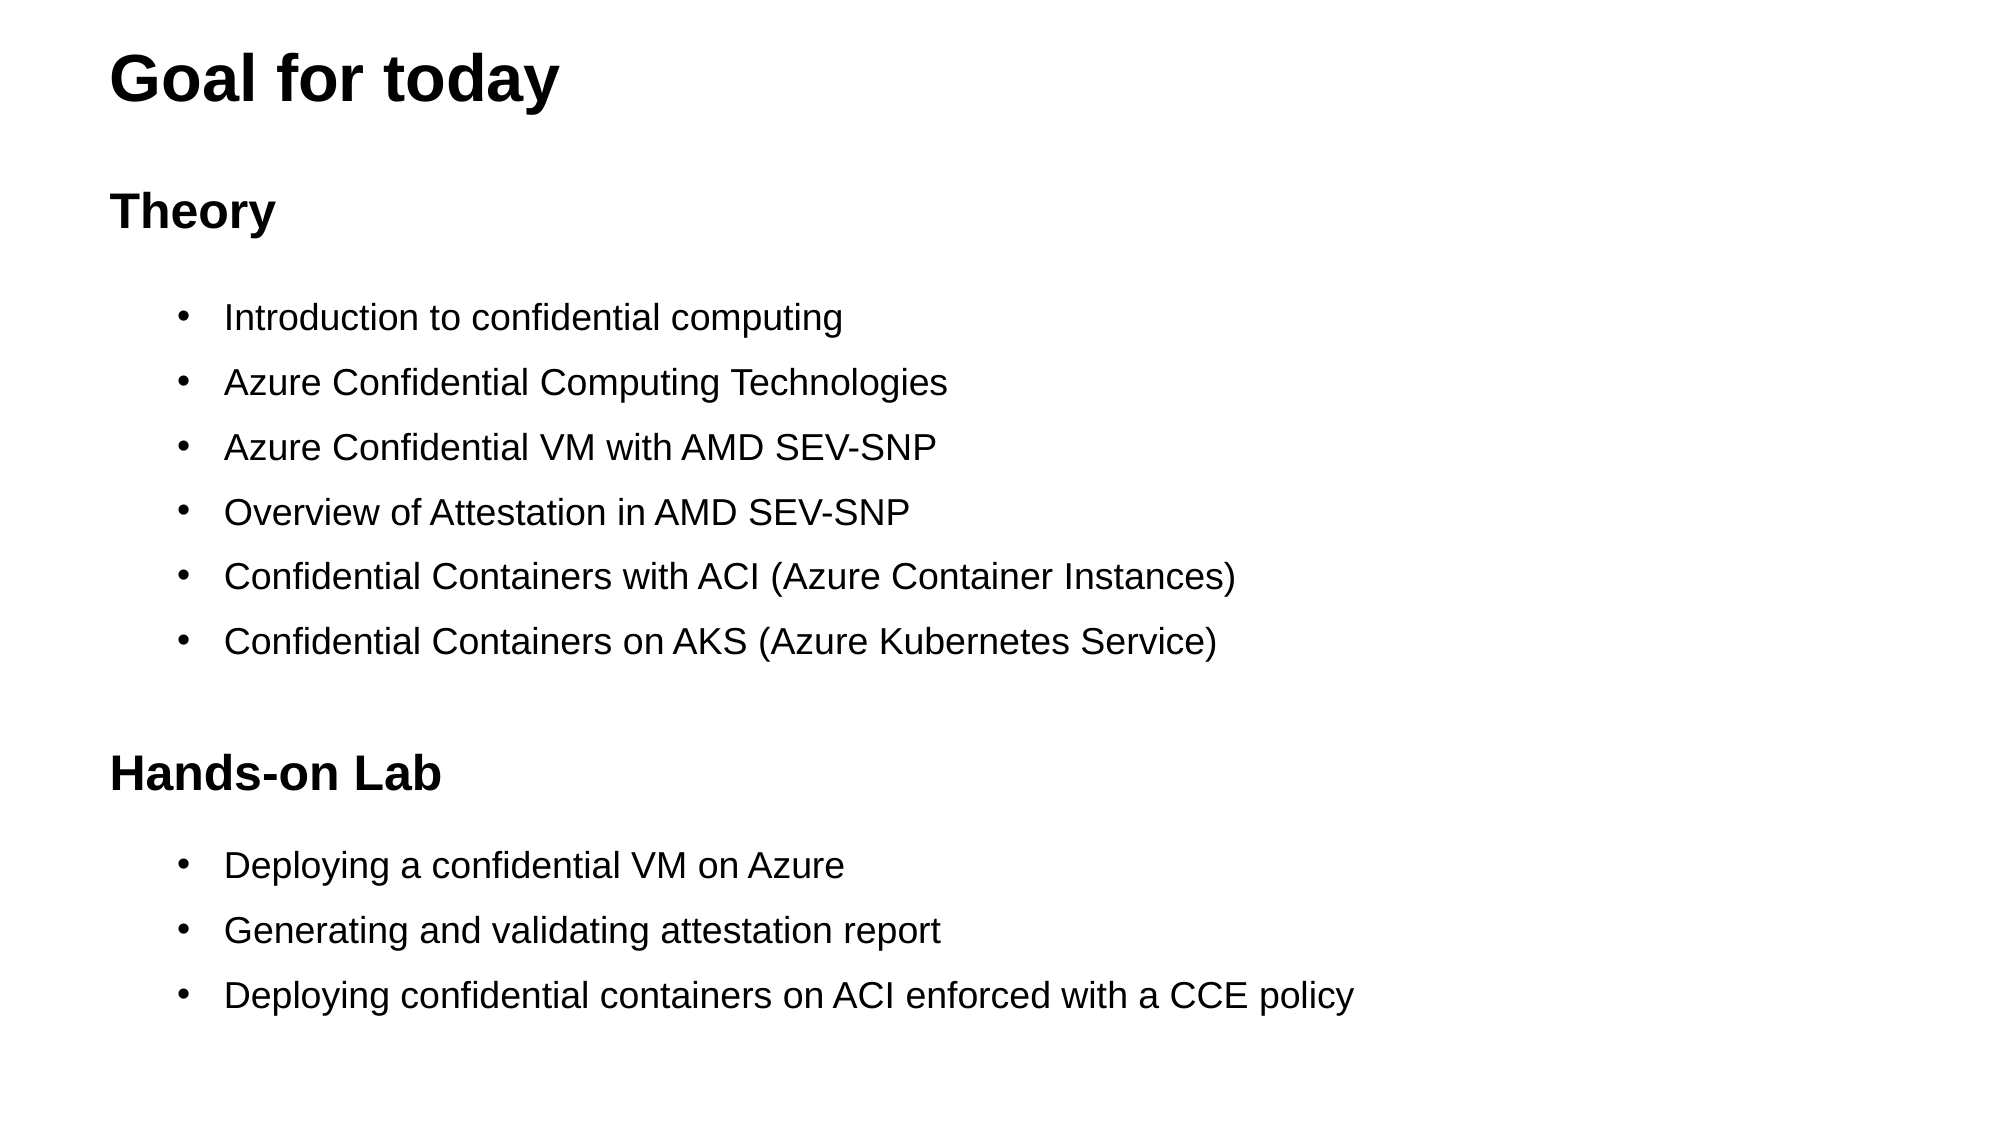

Goal for today
Theory
Introduction to confidential computing
Azure Confidential Computing Technologies
Azure Confidential VM with AMD SEV-SNP
Overview of Attestation in AMD SEV-SNP
Confidential Containers with ACI (Azure Container Instances)
Confidential Containers on AKS (Azure Kubernetes Service)
Hands-on Lab
Deploying a confidential VM on Azure
Generating and validating attestation report
Deploying confidential containers on ACI enforced with a CCE policy